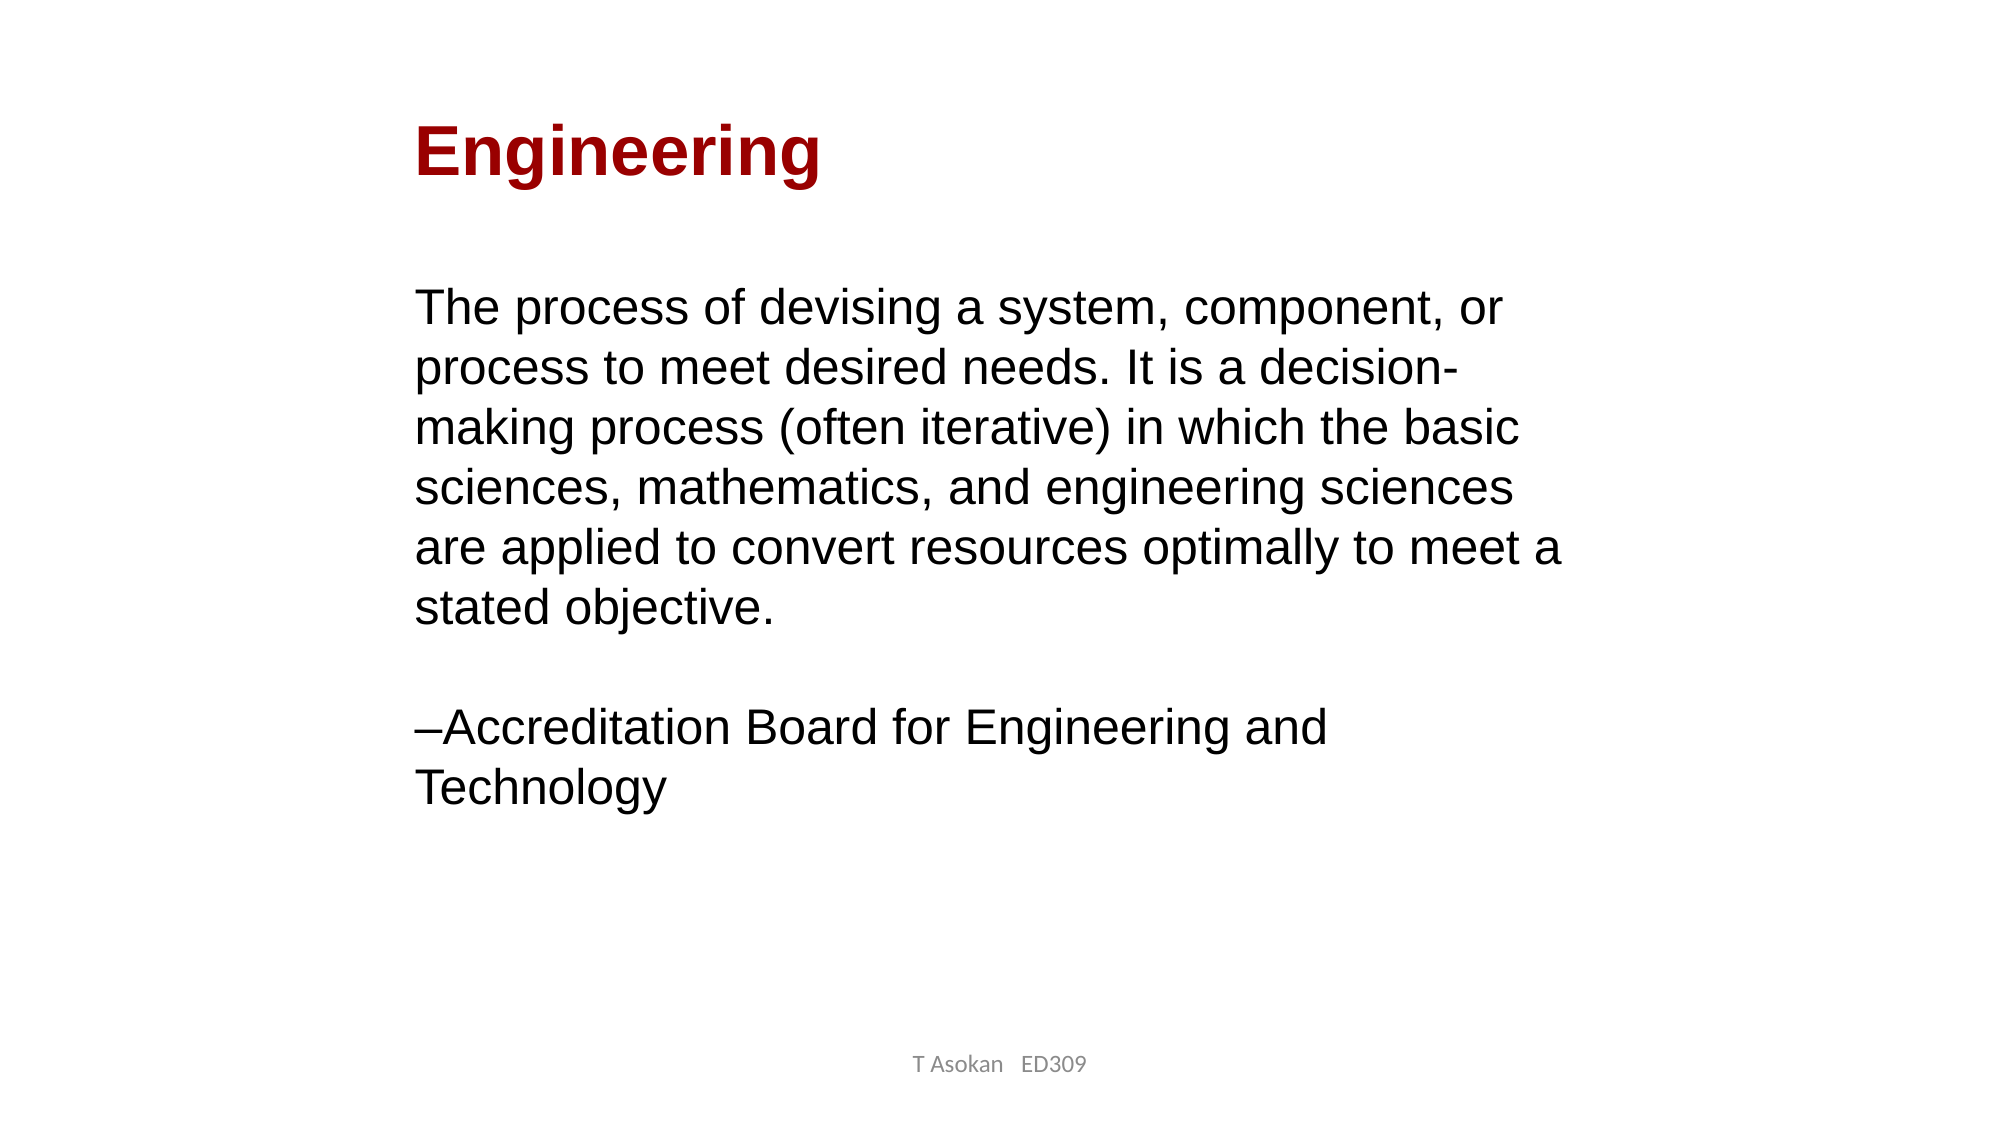

Engineering

The process of devising a system, component, or process to meet desired needs. It is a decision-making process (often iterative) in which the basic sciences, mathematics, and engineering sciences are applied to convert resources optimally to meet a stated objective.

–Accreditation Board for Engineering and Technology
T Asokan   ED309